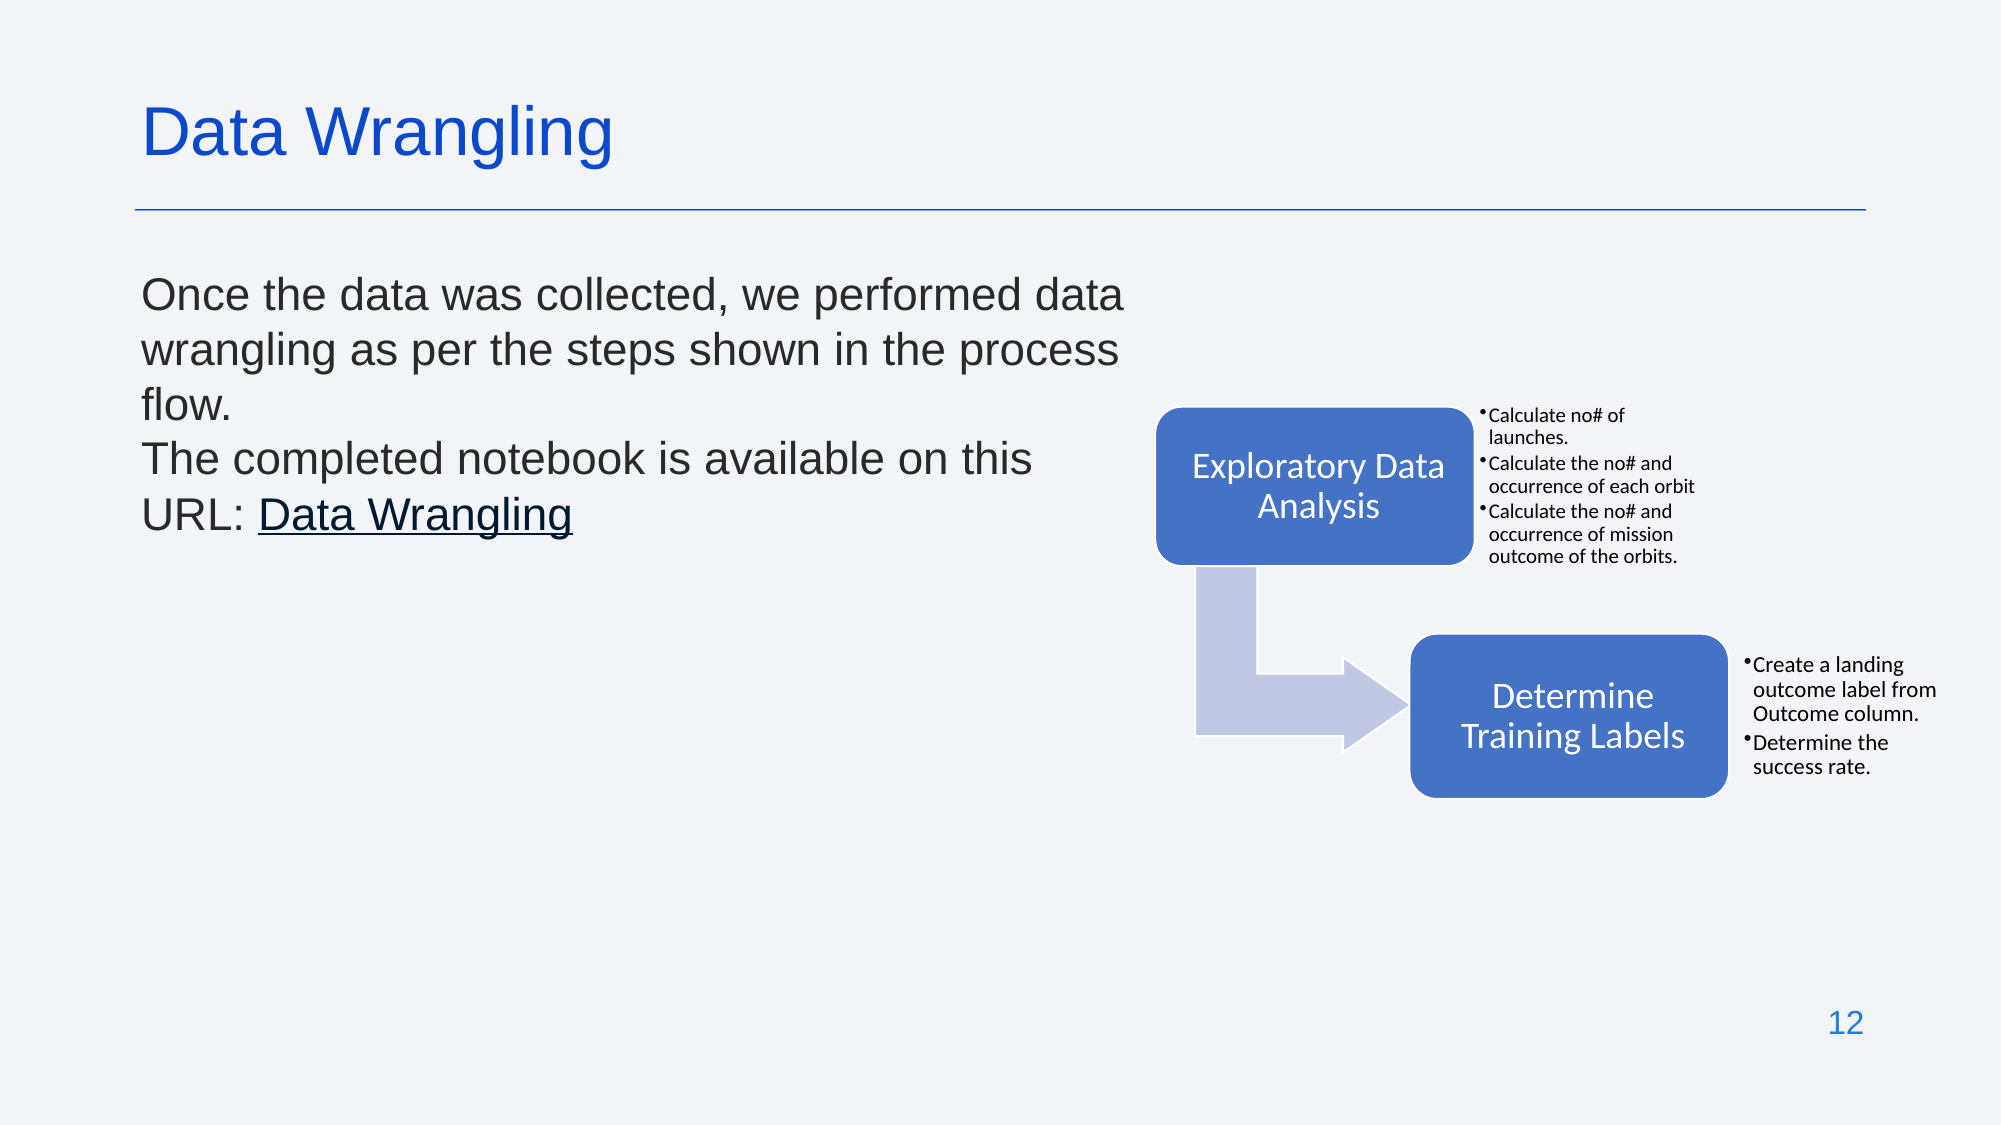

Data Wrangling
Exploratory Data Analysis
Calculate no# of launches.
Calculate the no# and occurrence of each orbit
Calculate the no# and occurrence of mission outcome of the orbits.
Determine Training Labels
Create a landing outcome label from Outcome column.
Determine the success rate.
Once the data was collected, we performed data wrangling as per the steps shown in the process flow.
The completed notebook is available on this URL: Data Wrangling

12